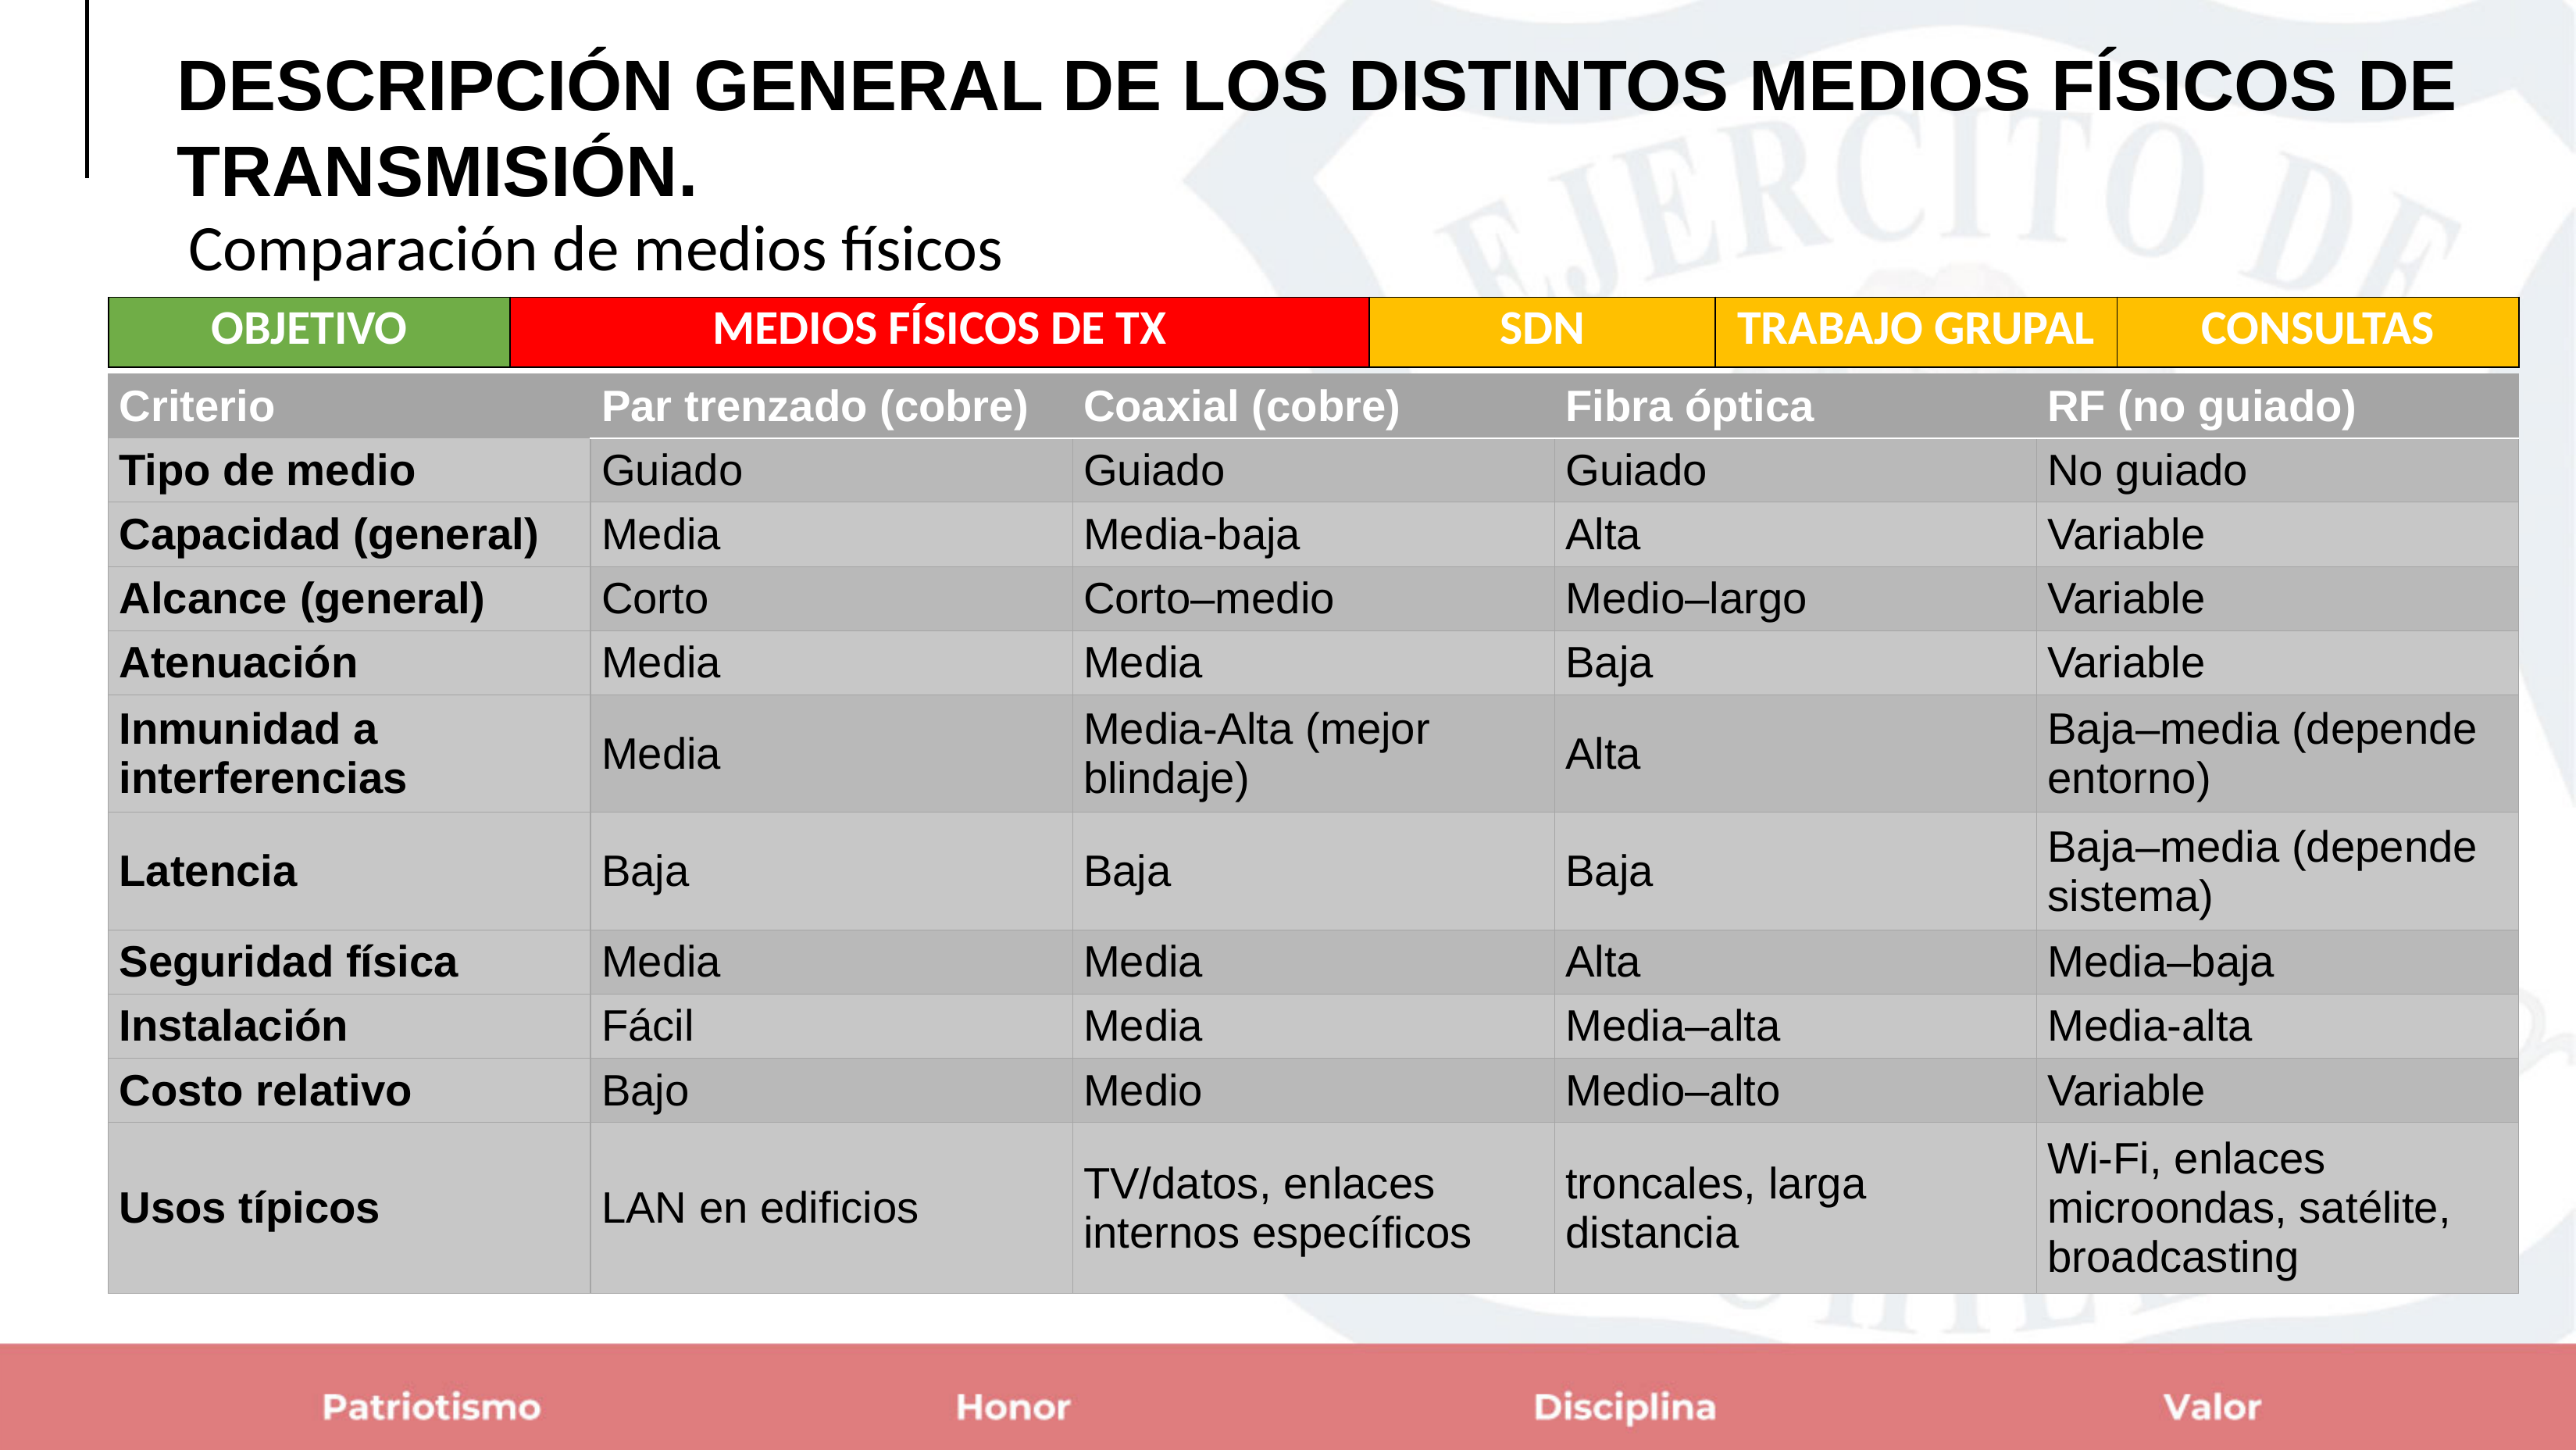

DESCRIPCIÓN GENERAL DE LOS DISTINTOS MEDIOS FÍSICOS DE TRANSMISIÓN.

Comparación de medios físicos
| OBJETIVO | MEDIOS FÍSICOS DE TX | SDN | TRABAJO GRUPAL | CONSULTAS |
| --- | --- | --- | --- | --- |
| Criterio | Par trenzado (cobre) | Coaxial (cobre) | Fibra óptica | RF (no guiado) |
| --- | --- | --- | --- | --- |
| Tipo de medio | Guiado | Guiado | Guiado | No guiado |
| Capacidad (general) | Media | Media-baja | Alta | Variable |
| Alcance (general) | Corto | Corto–medio | Medio–largo | Variable |
| Atenuación | Media | Media | Baja | Variable |
| Inmunidad a interferencias | Media | Media-Alta (mejor blindaje) | Alta | Baja–media (depende entorno) |
| Latencia | Baja | Baja | Baja | Baja–media (depende sistema) |
| Seguridad física | Media | Media | Alta | Media–baja |
| Instalación | Fácil | Media | Media–alta | Media-alta |
| Costo relativo | Bajo | Medio | Medio–alto | Variable |
| Usos típicos | LAN en edificios | TV/datos, enlaces internos específicos | troncales, larga distancia | Wi-Fi, enlaces microondas, satélite, broadcasting |